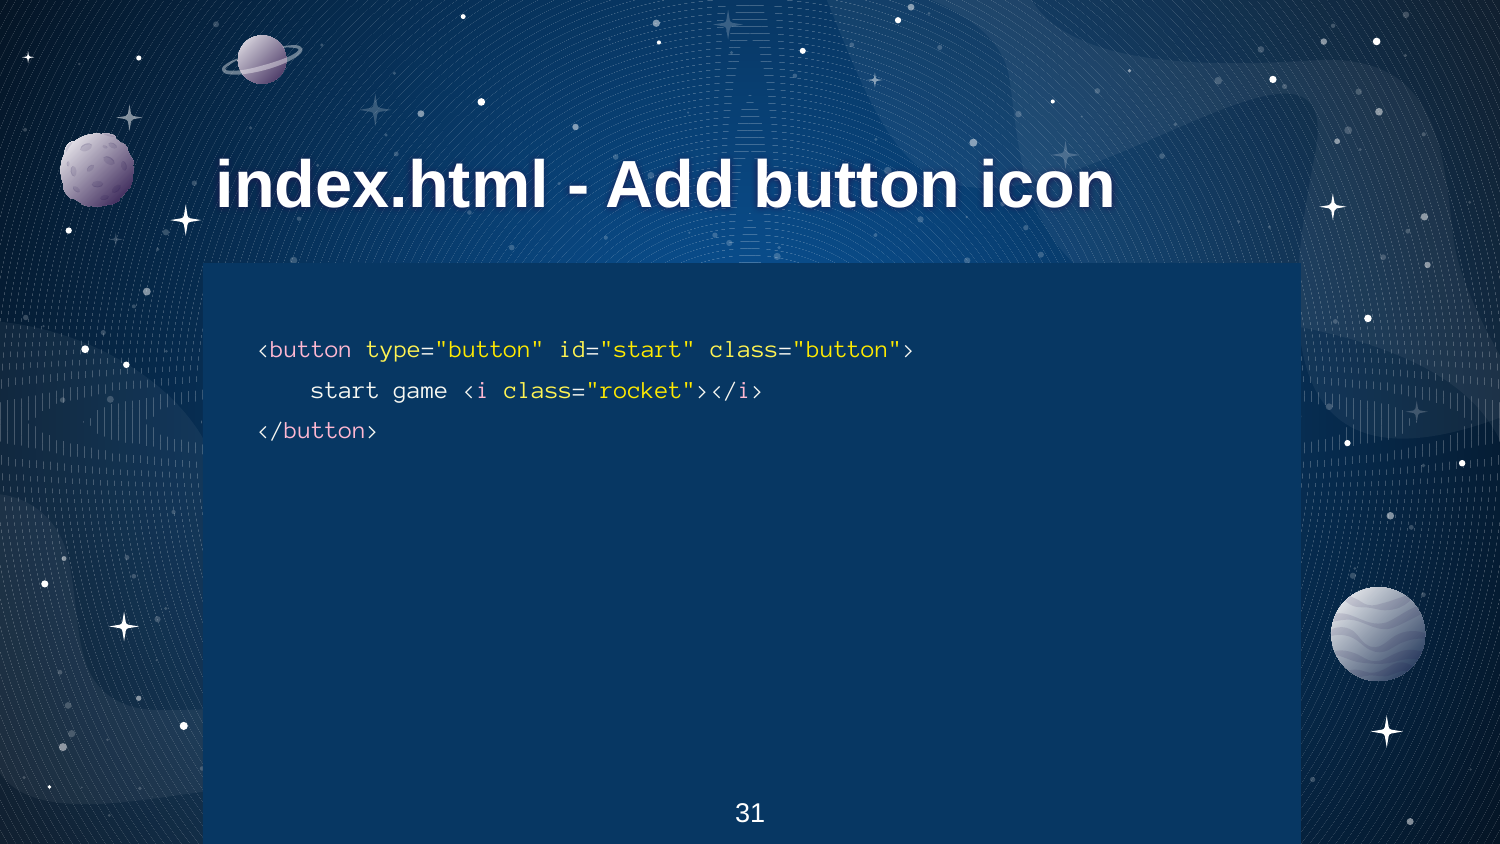

# index.html - Add button icon

<button type="button" id="start" class="button">
    start game <i class="rocket"></i>
</button>

31